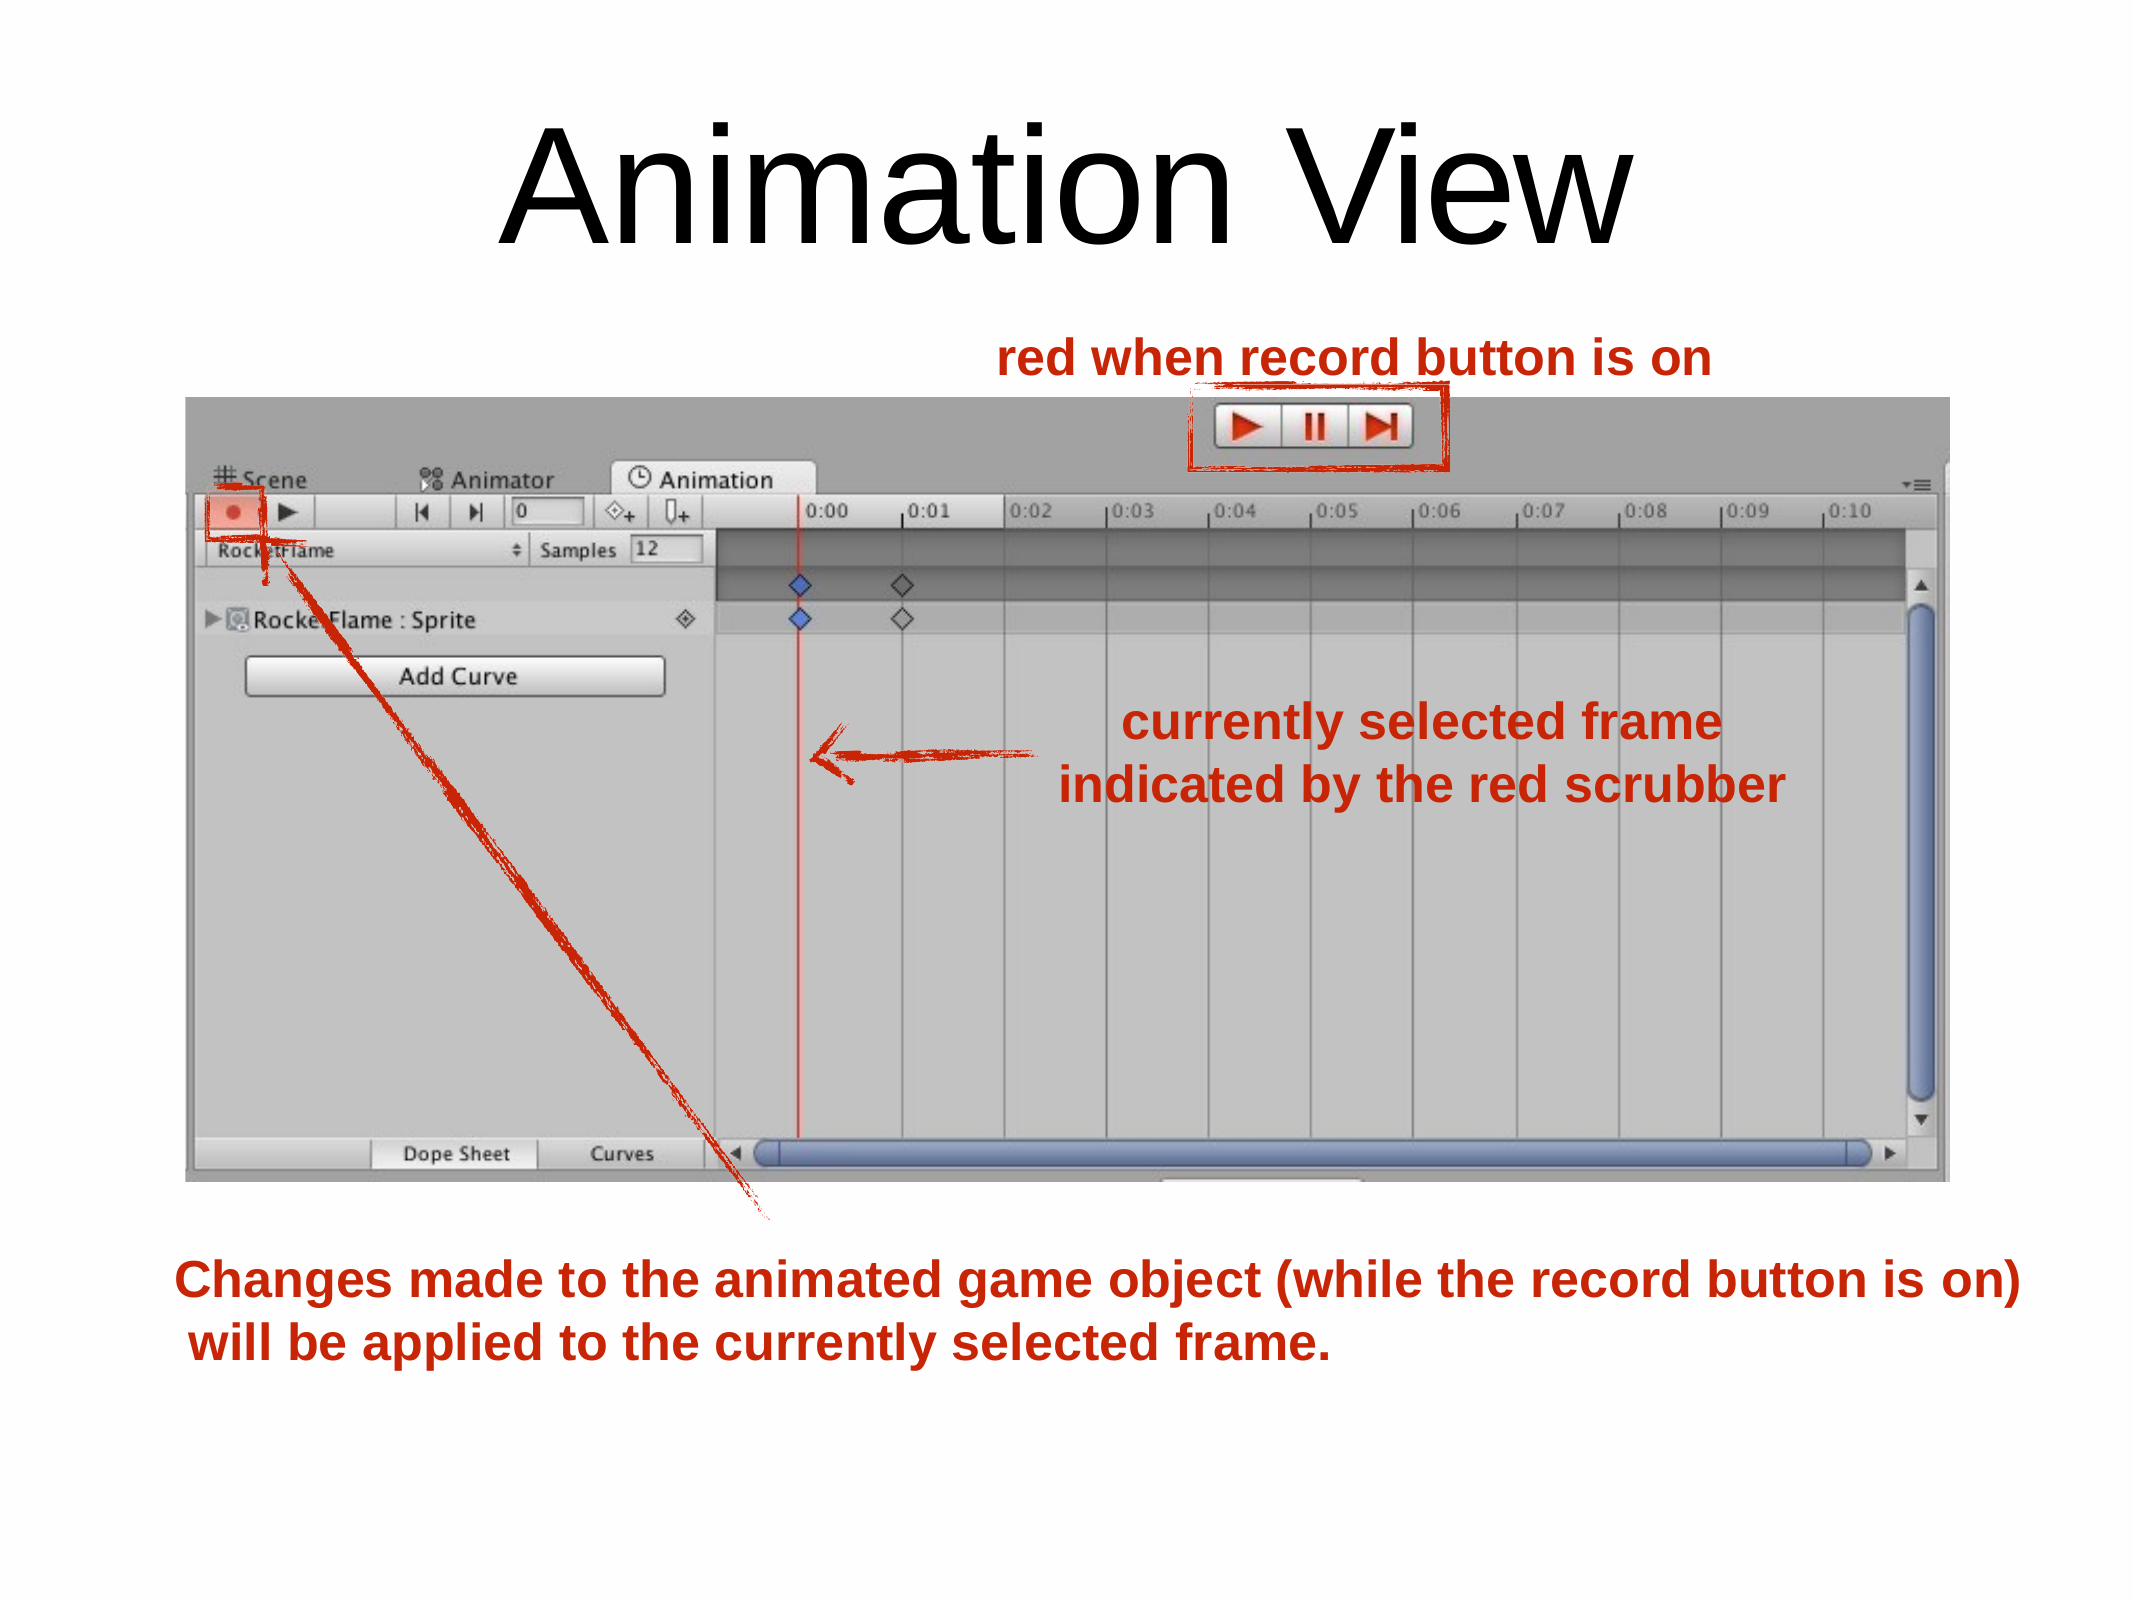

# Animation View
red when record button is on

currently selected frame  indicated by the red scrubber

Changes made to the animated game object (while the record button is on)  will be applied to the currently selected frame.